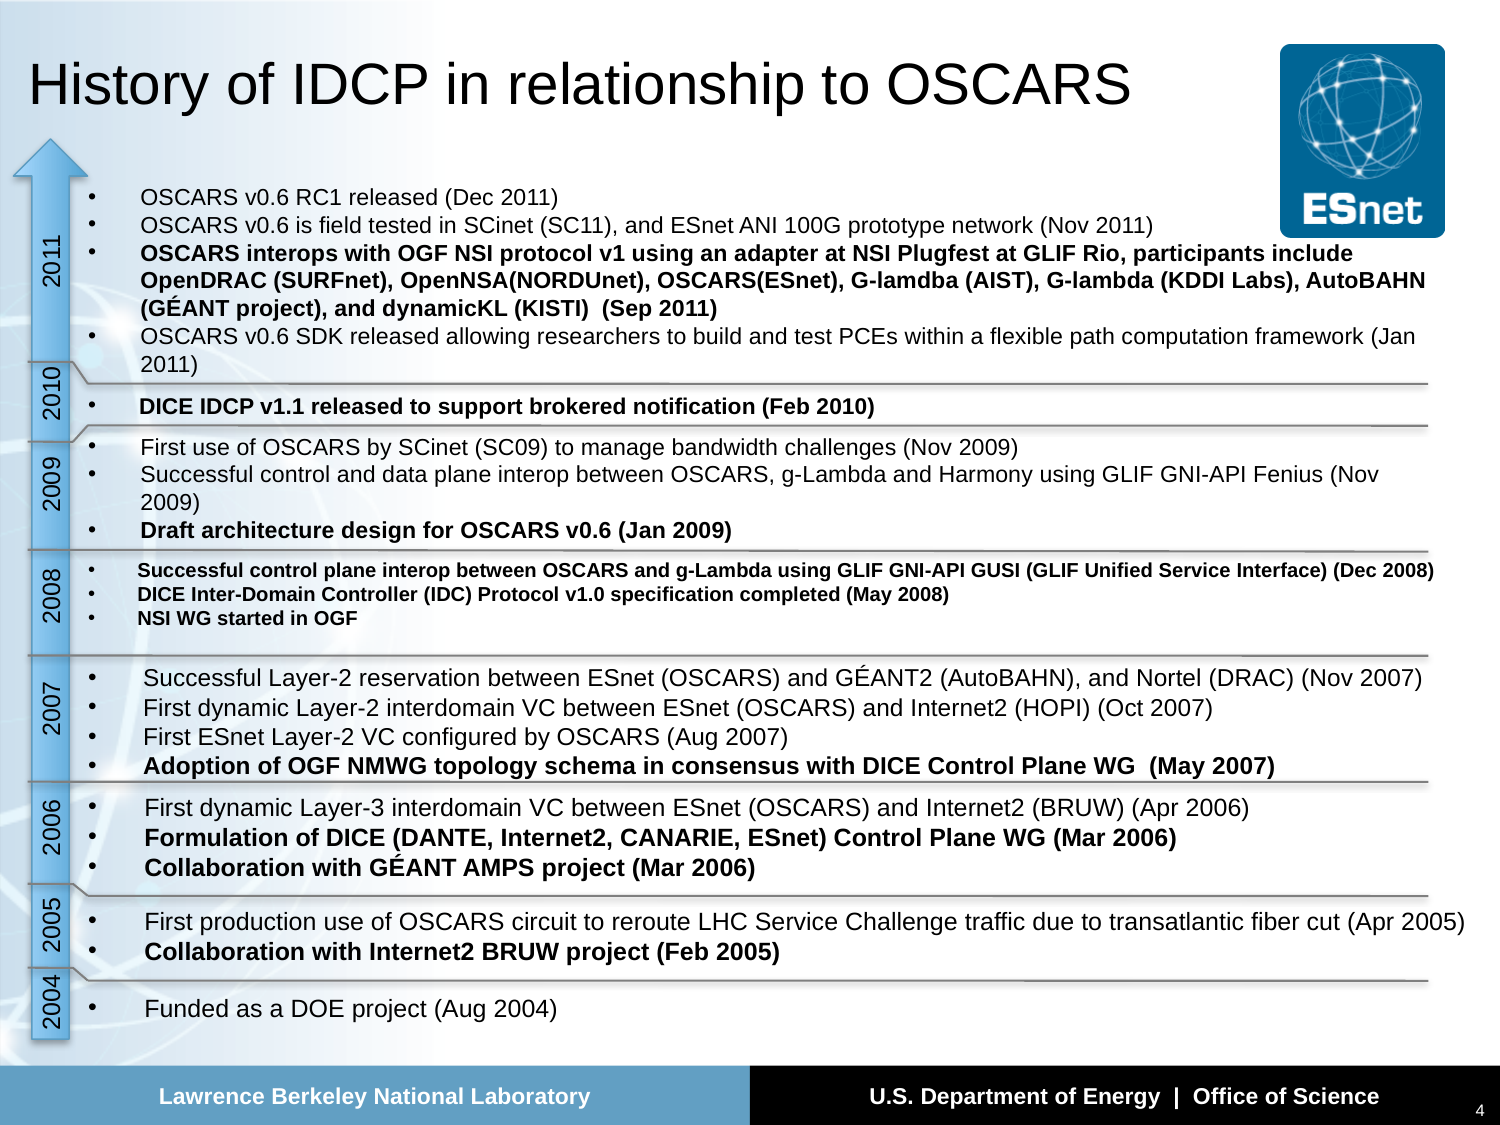

# History of IDCP in relationship to OSCARS
OSCARS v0.6 RC1 released (Dec 2011)
OSCARS v0.6 is field tested in SCinet (SC11), and ESnet ANI 100G prototype network (Nov 2011)
OSCARS interops with OGF NSI protocol v1 using an adapter at NSI Plugfest at GLIF Rio, participants include OpenDRAC (SURFnet), OpenNSA(NORDUnet), OSCARS(ESnet), G-lamdba (AIST), G-lambda (KDDI Labs), AutoBAHN (GÉANT project), and dynamicKL (KISTI)  (Sep 2011)
OSCARS v0.6 SDK released allowing researchers to build and test PCEs within a flexible path computation framework (Jan 2011)

DICE IDCP v1.1 released to support brokered notification (Feb 2010)
First use of OSCARS by SCinet (SC09) to manage bandwidth challenges (Nov 2009)
Successful control and data plane interop between OSCARS, g-Lambda and Harmony using GLIF GNI-API Fenius (Nov 2009)
Draft architecture design for OSCARS v0.6 (Jan 2009)

Successful control plane interop between OSCARS and g-Lambda using GLIF GNI-API GUSI (GLIF Unified Service Interface) (Dec 2008)
DICE Inter-Domain Controller (IDC) Protocol v1.0 specification completed (May 2008)
NSI WG started in OGF

2004   2005      2006         2007        2008        2009     2010           2011
Successful Layer-2 reservation between ESnet (OSCARS) and GÉANT2 (AutoBAHN), and Nortel (DRAC) (Nov 2007)
First dynamic Layer-2 interdomain VC between ESnet (OSCARS) and Internet2 (HOPI) (Oct 2007)
First ESnet Layer-2 VC configured by OSCARS (Aug 2007)
Adoption of OGF NMWG topology schema in consensus with DICE Control Plane WG  (May 2007)

First dynamic Layer-3 interdomain VC between ESnet (OSCARS) and Internet2 (BRUW) (Apr 2006)
Formulation of DICE (DANTE, Internet2, CANARIE, ESnet) Control Plane WG (Mar 2006)
Collaboration with GÉANT AMPS project (Mar 2006)

First production use of OSCARS circuit to reroute LHC Service Challenge traffic due to transatlantic fiber cut (Apr 2005)
Collaboration with Internet2 BRUW project (Feb 2005)

Funded as a DOE project (Aug 2004)
4